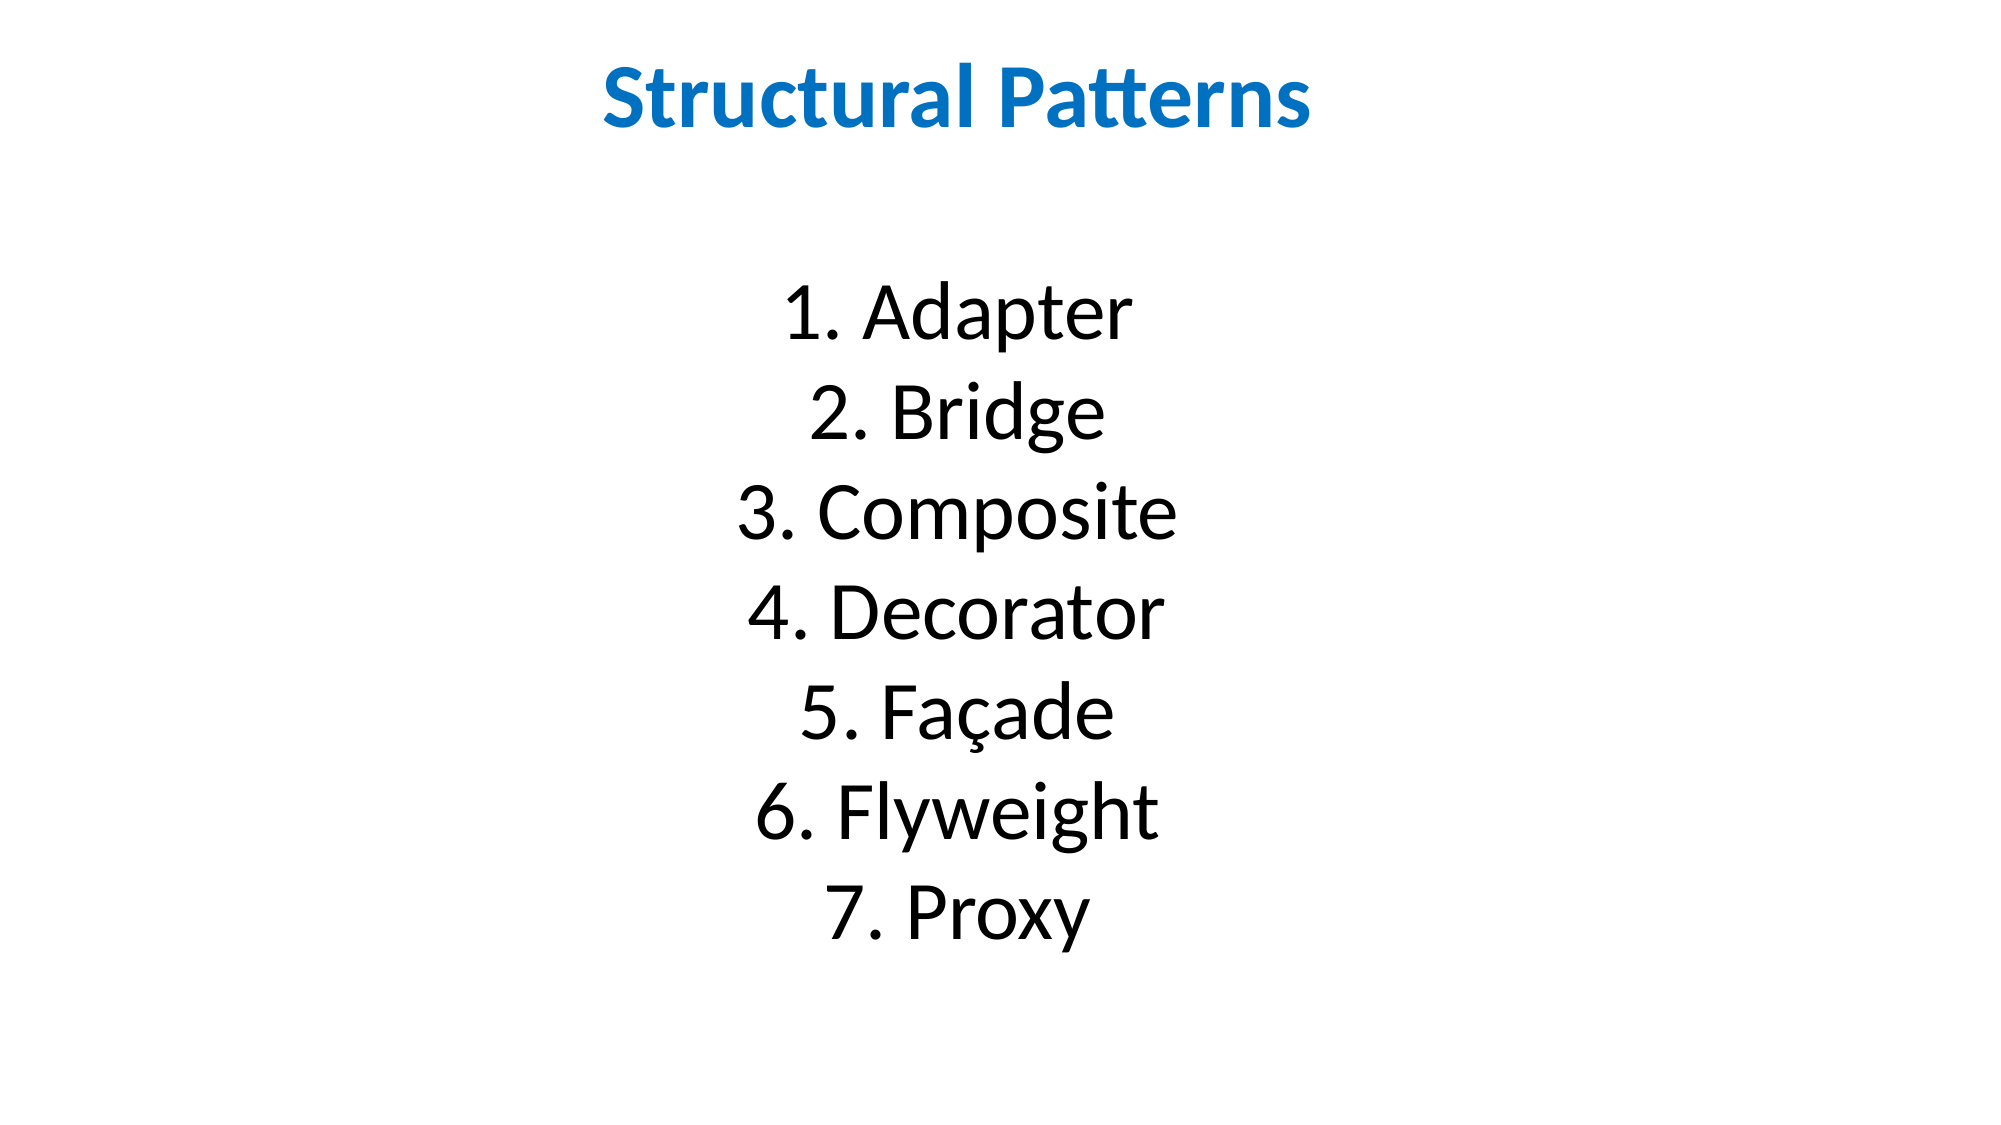

Structural Patterns

1. Adapter
2. Bridge
3. Composite
4. Decorator
5. Façade
6. Flyweight
7. Proxy